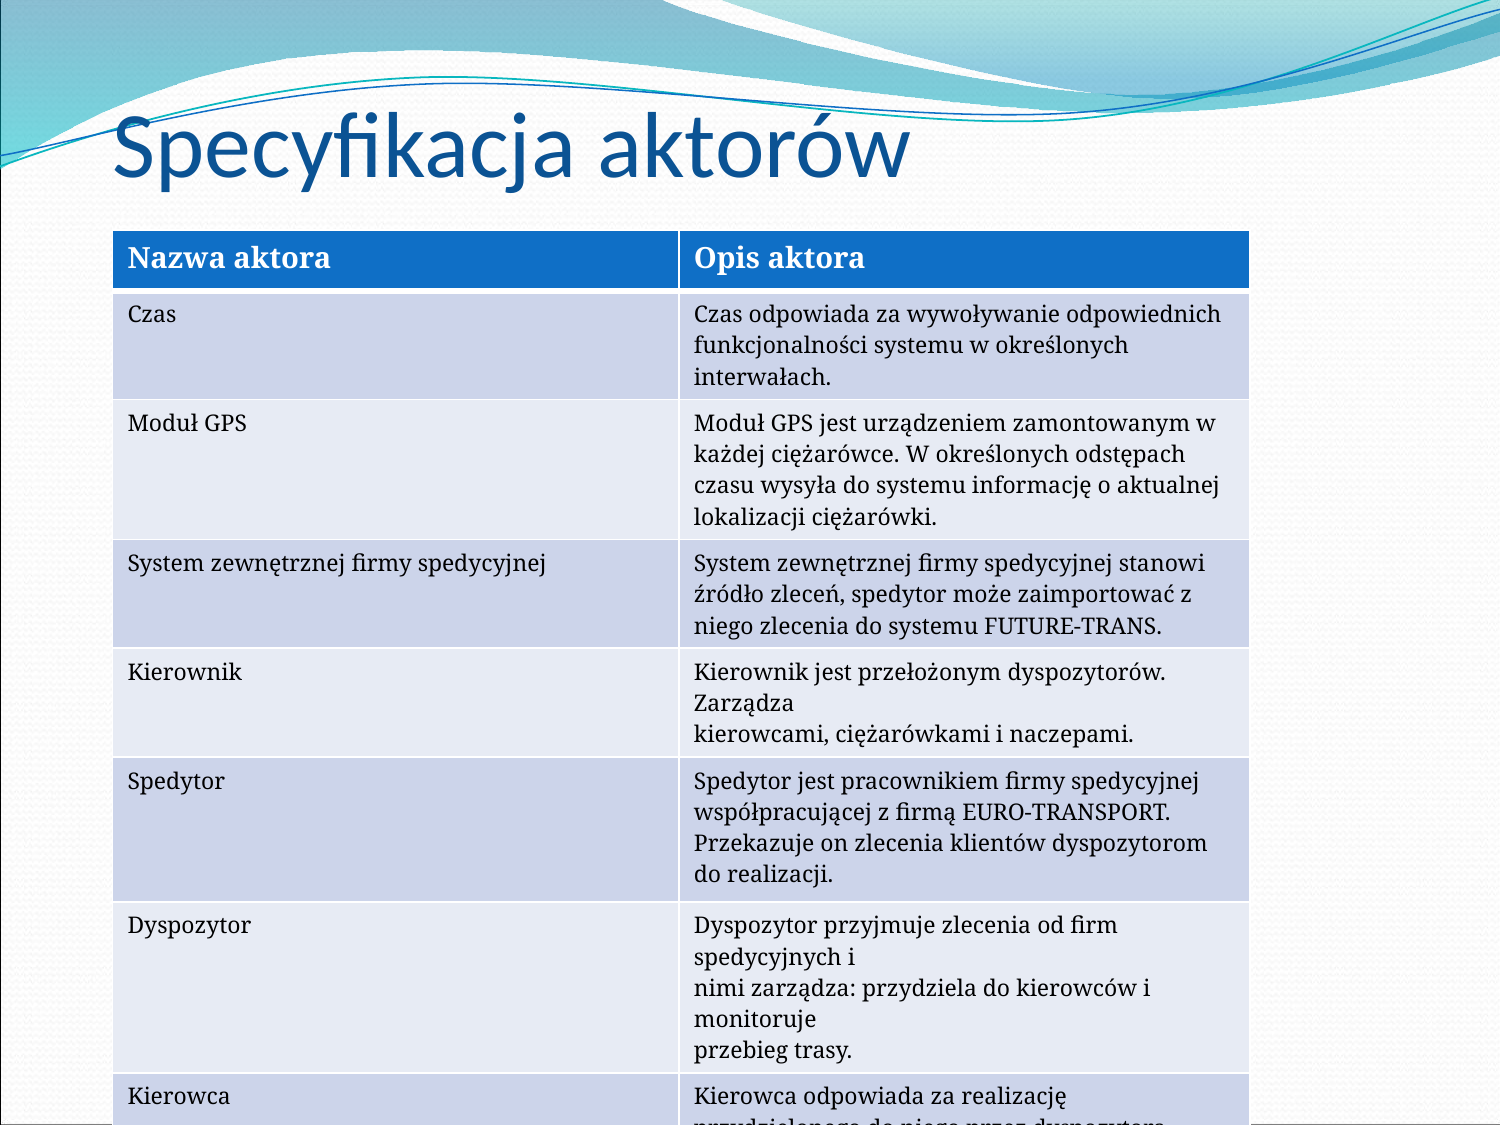

# Specyfikacja aktorów
| Nazwa aktora | Opis aktora |
| --- | --- |
| Czas | Czas odpowiada za wywoływanie odpowiednich funkcjonalności systemu w określonych interwałach. |
| Moduł GPS | Moduł GPS jest urządzeniem zamontowanym w każdej ciężarówce. W określonych odstępach czasu wysyła do systemu informację o aktualnej lokalizacji ciężarówki. |
| System zewnętrznej firmy spedycyjnej | System zewnętrznej firmy spedycyjnej stanowi źródło zleceń, spedytor może zaimportować z niego zlecenia do systemu FUTURE-TRANS. |
| Kierownik | Kierownik jest przełożonym dyspozytorów. Zarządza kierowcami, ciężarówkami i naczepami. |
| Spedytor | Spedytor jest pracownikiem firmy spedycyjnej współpracującej z firmą EURO-TRANSPORT. Przekazuje on zlecenia klientów dyspozytorom do realizacji. |
| Dyspozytor | Dyspozytor przyjmuje zlecenia od firm spedycyjnych i nimi zarządza: przydziela do kierowców i monitoruje przebieg trasy. |
| Kierowca | Kierowca odpowiada za realizację przydzielonego do niego przez dyspozytora zlecenia. Dysponuje przypisaną do siebie ciężarówką oraz naczepą. |